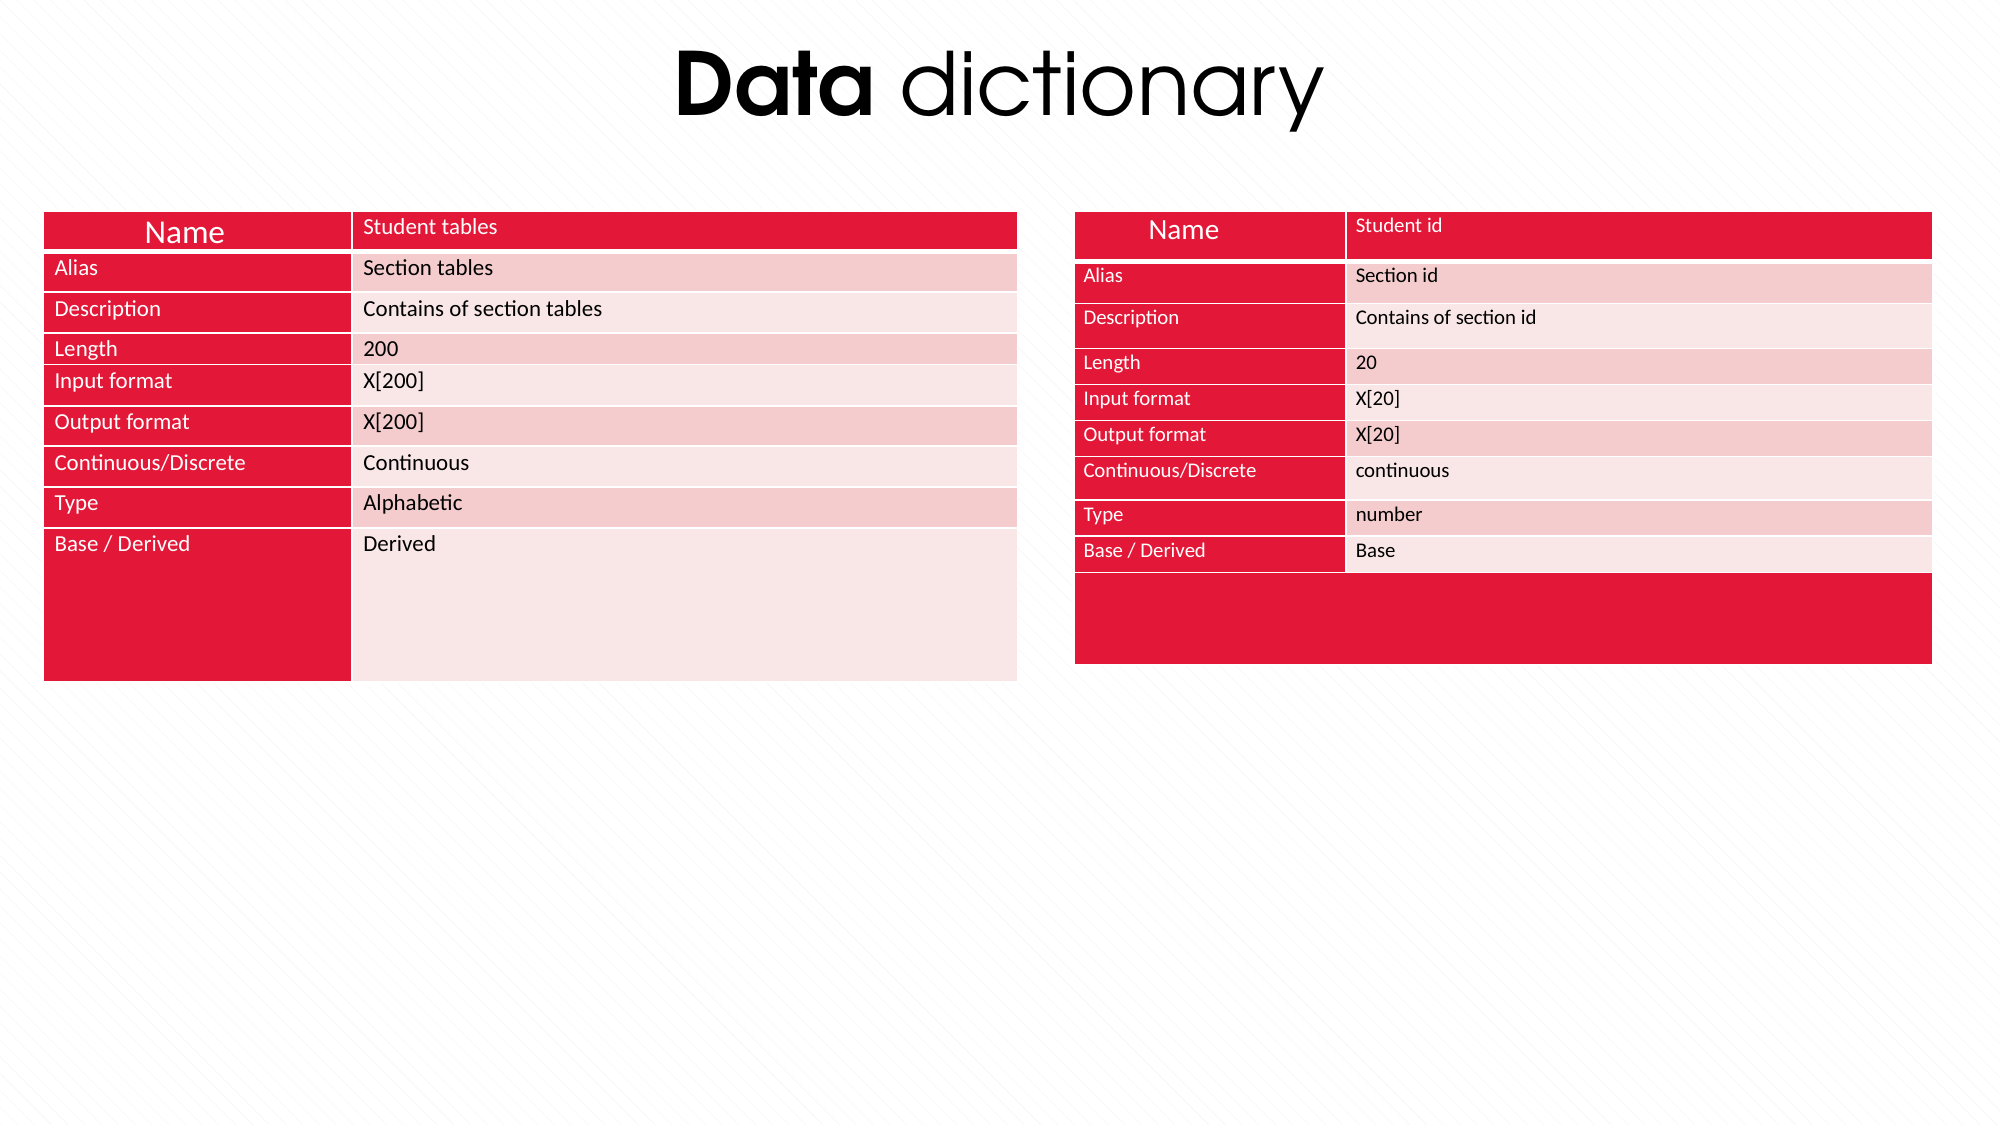

# Data dictionary
| Name | Student tables |
| --- | --- |
| Alias | Section tables |
| Description | Contains of section tables |
| Length | 200 |
| Input format | X[200] |
| Output format | X[200] |
| Continuous/Discrete | Continuous |
| Type | Alphabetic |
| Base / Derived | Derived |
| Name | Student id |
| --- | --- |
| Alias | Section id |
| Description | Contains of section id |
| Length | 20 |
| Input format | X[20] |
| Output format | X[20] |
| Continuous/Discrete | continuous |
| Type | number |
| Base / Derived | Base |
|  |  |